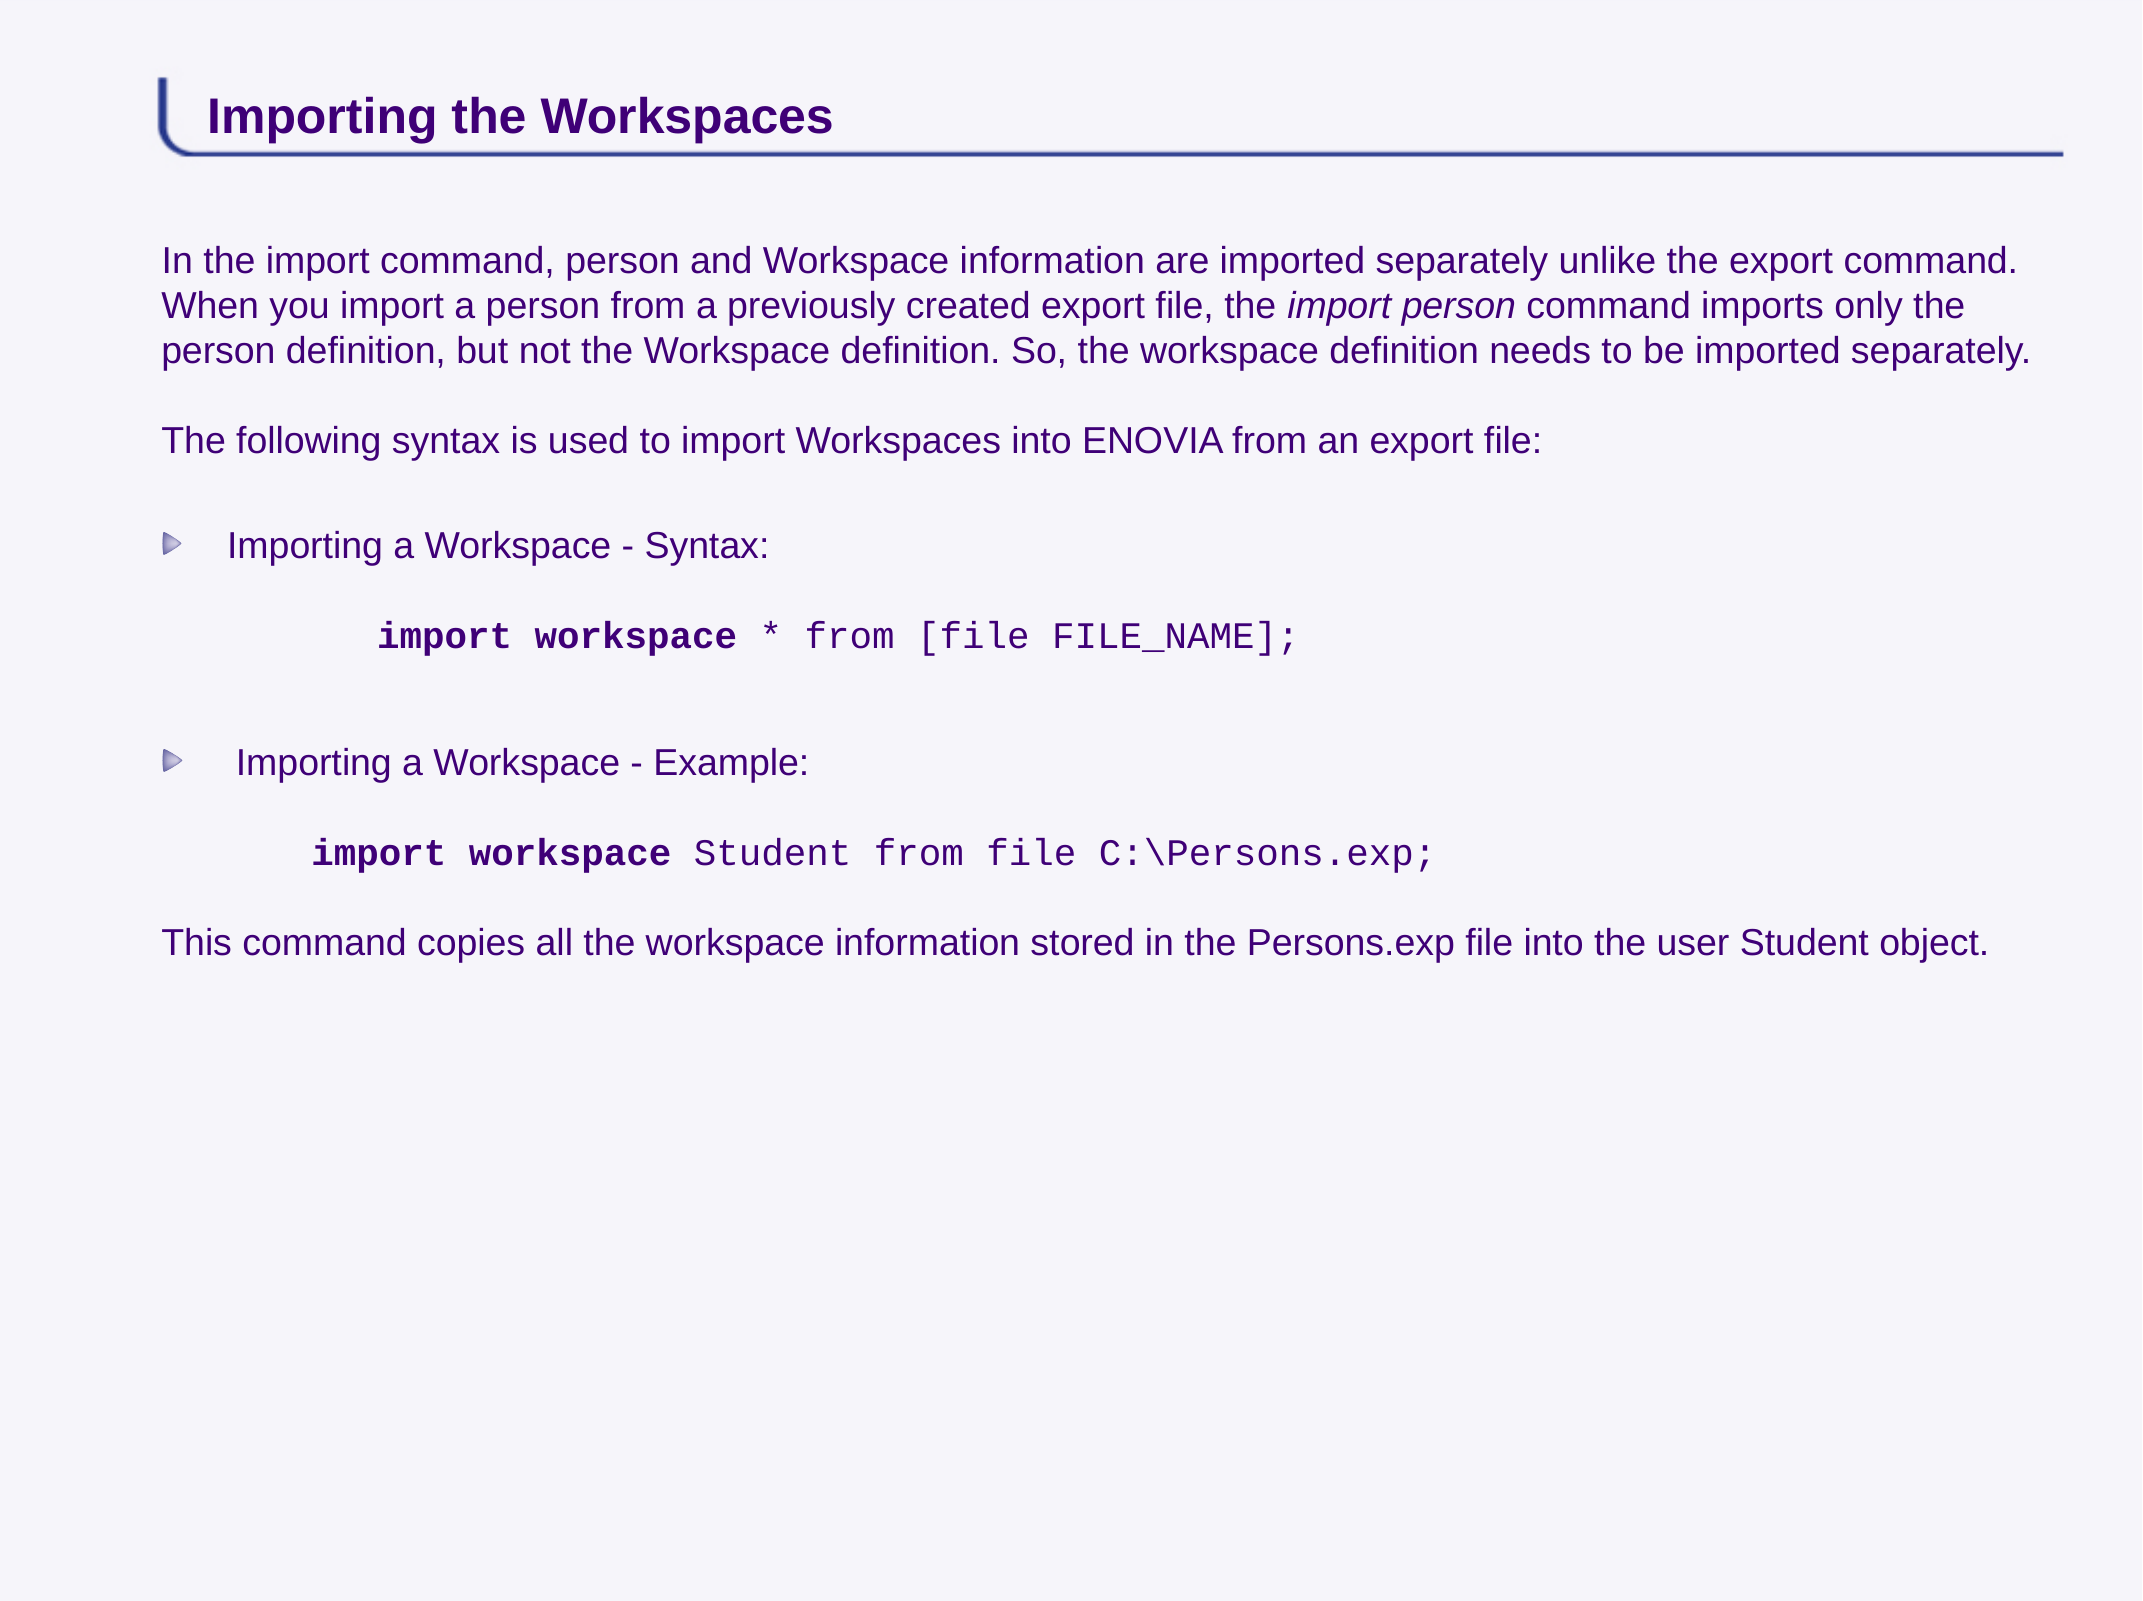

# Importing the Workspaces
In the import command, person and Workspace information are imported separately unlike the export command.
When you import a person from a previously created export file, the import person command imports only the person definition, but not the Workspace definition. So, the workspace definition needs to be imported separately.
The following syntax is used to import Workspaces into ENOVIA from an export file:

Importing a Workspace - Syntax:
	import workspace * from [file FILE_NAME];

     Importing a Workspace - Example:
	import workspace Student from file C:\Persons.exp;
This command copies all the workspace information stored in the Persons.exp file into the user Student object.